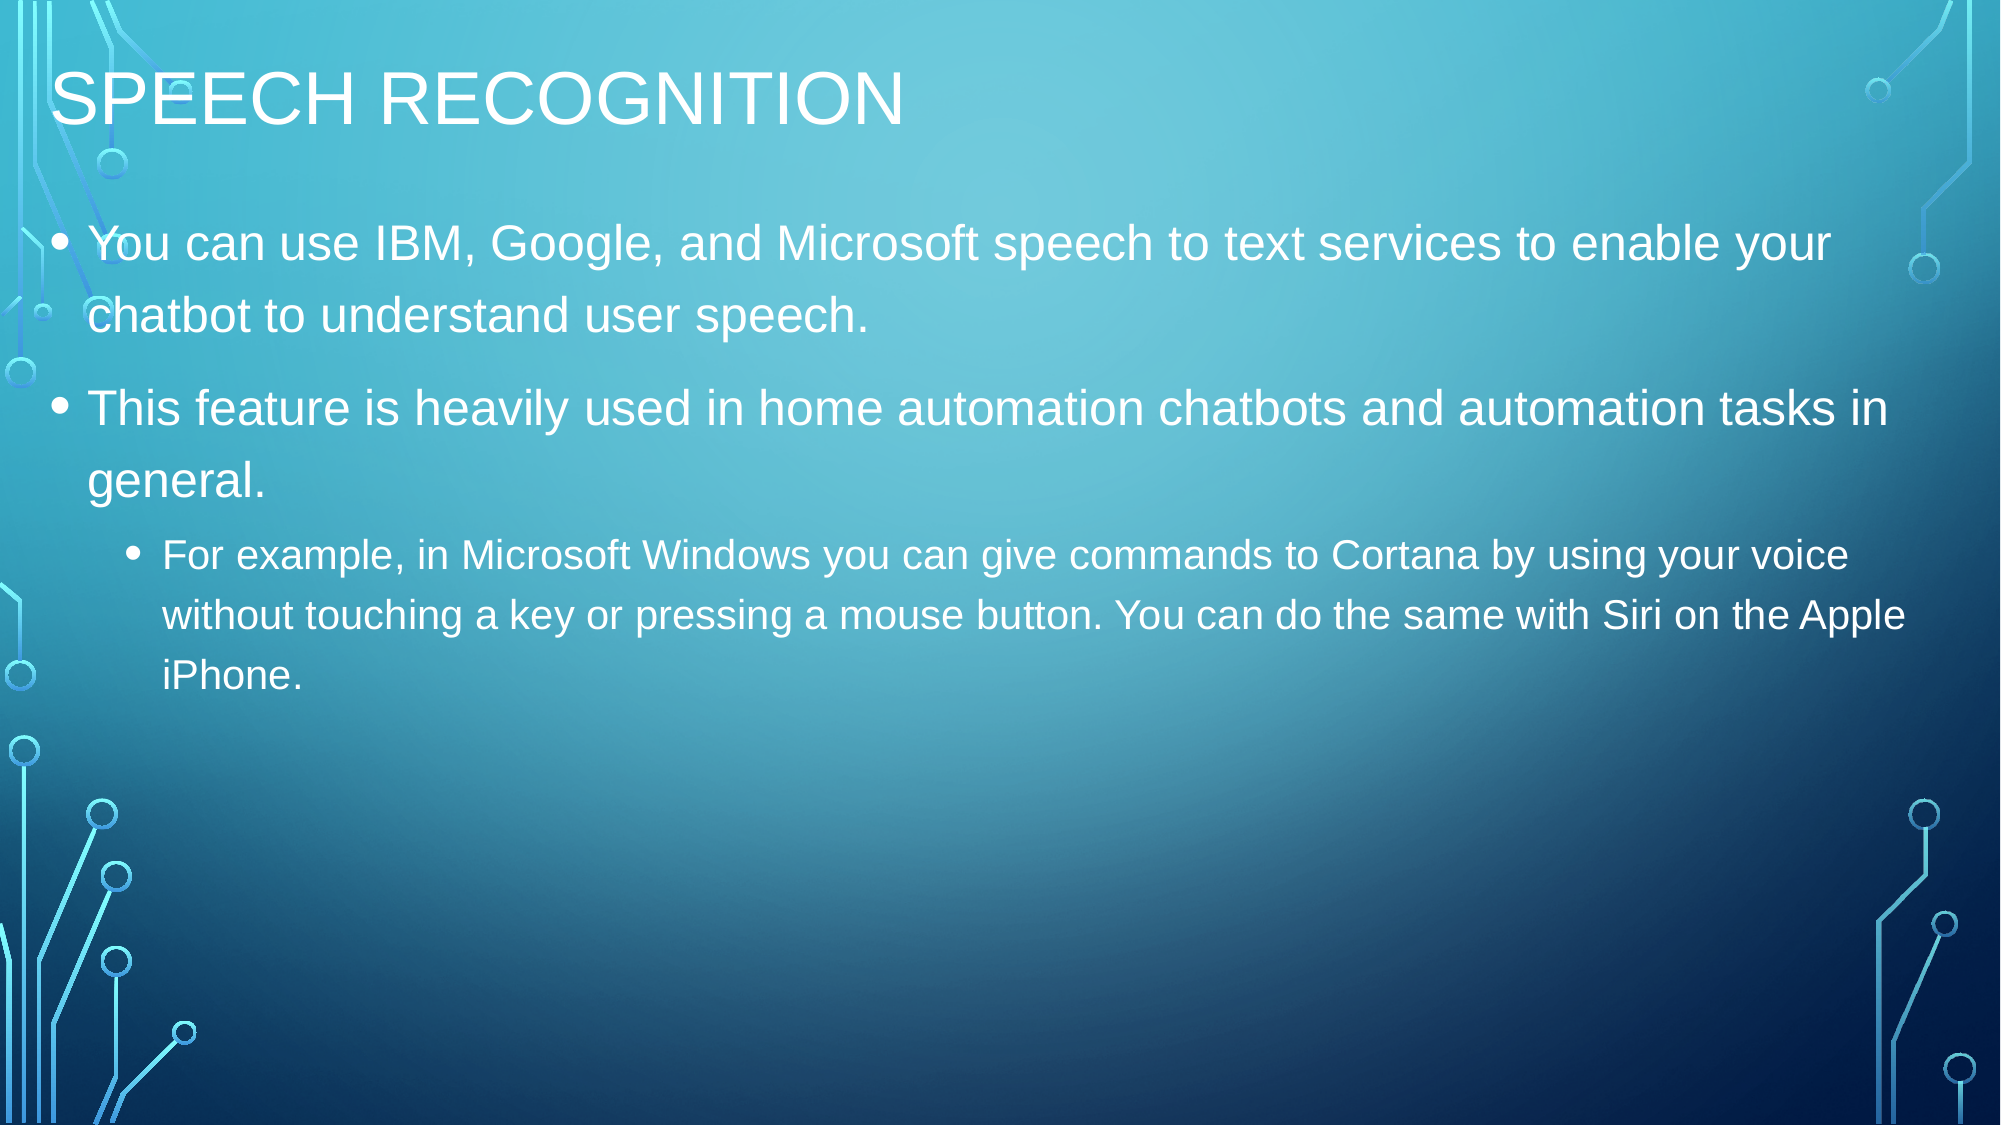

# Speech recognition
You can use IBM, Google, and Microsoft speech to text services to enable your chatbot to understand user speech.
This feature is heavily used in home automation chatbots and automation tasks in general.
For example, in Microsoft Windows you can give commands to Cortana by using your voice without touching a key or pressing a mouse button. You can do the same with Siri on the Apple iPhone.